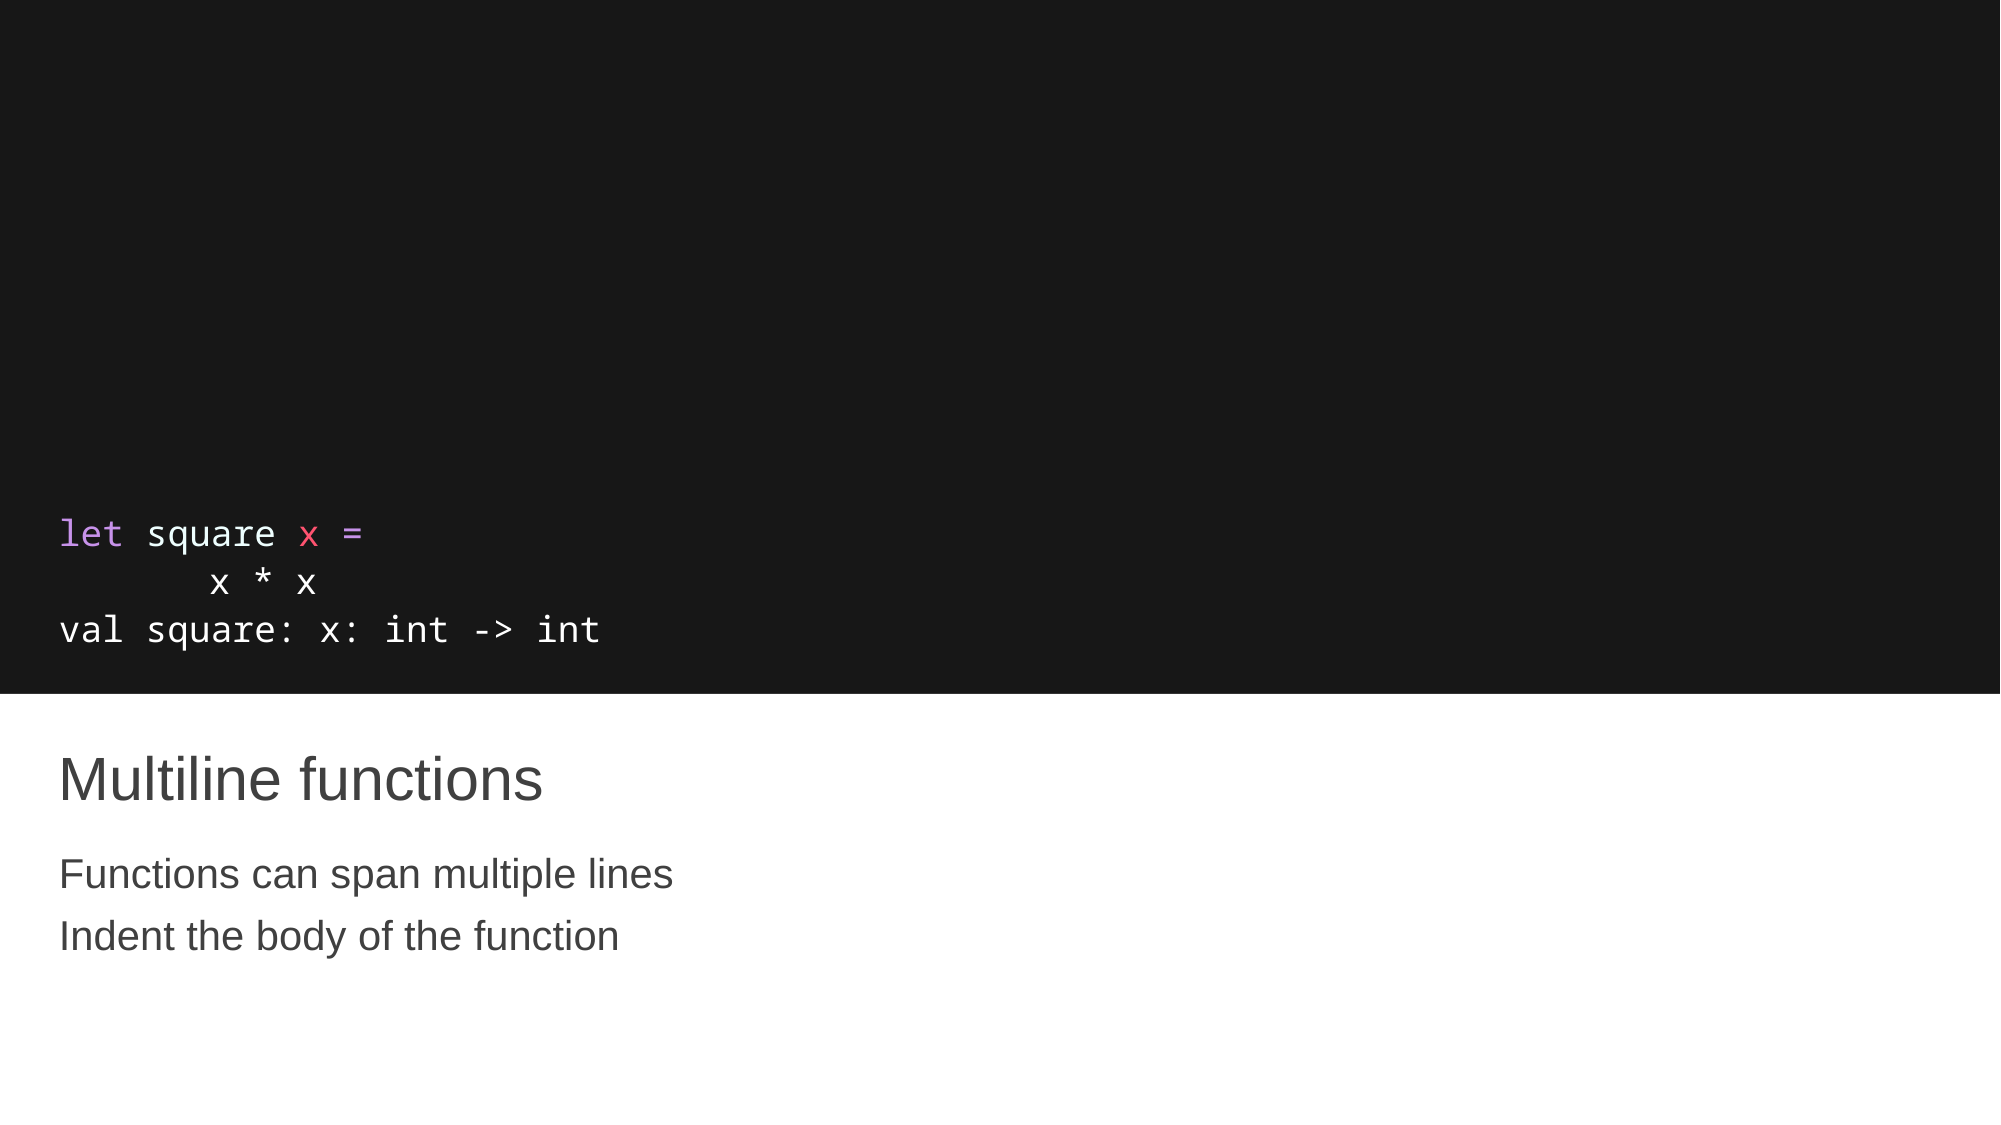

let square x =
	x * x
val square: x: int -> int
# Multiline functions
Functions can span multiple lines
Indent the body of the function